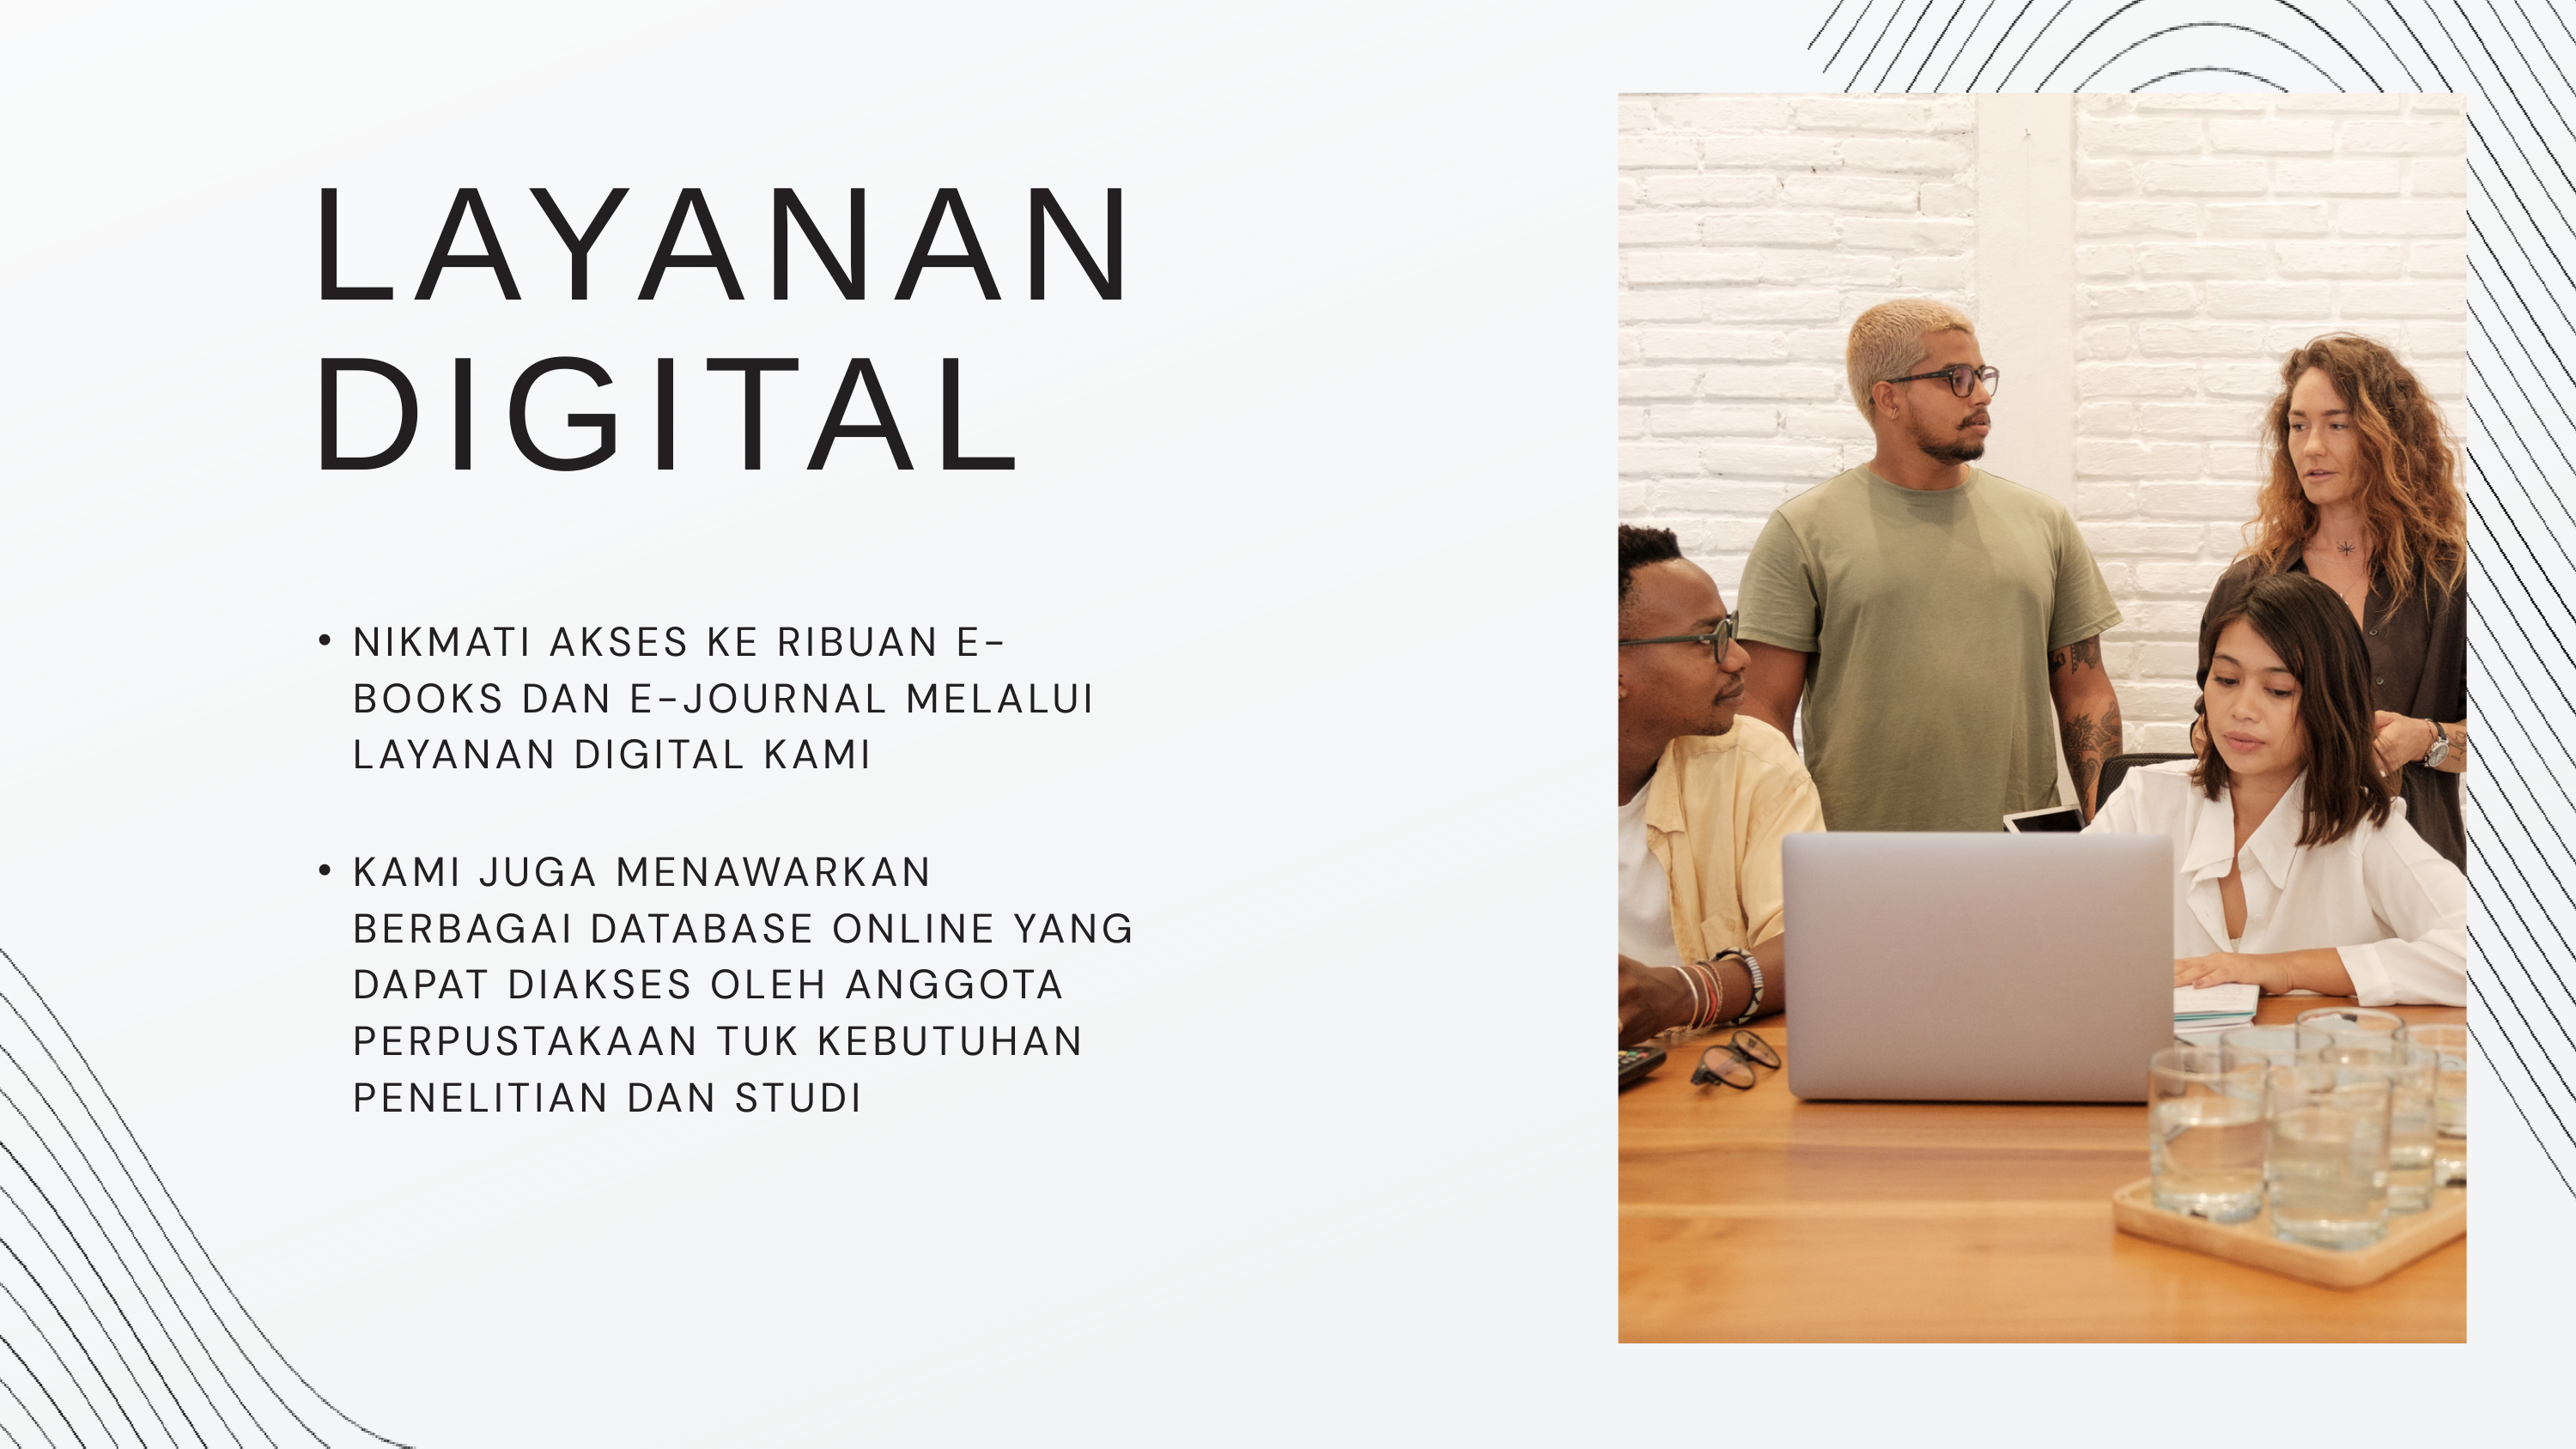

LAYANAN DIGITAL
NIKMATI AKSES KE RIBUAN E-BOOKS DAN E-JOURNAL MELALUI LAYANAN DIGITAL KAMI
KAMI JUGA MENAWARKAN BERBAGAI DATABASE ONLINE YANG DAPAT DIAKSES OLEH ANGGOTA PERPUSTAKAAN TUK KEBUTUHAN PENELITIAN DAN STUDI